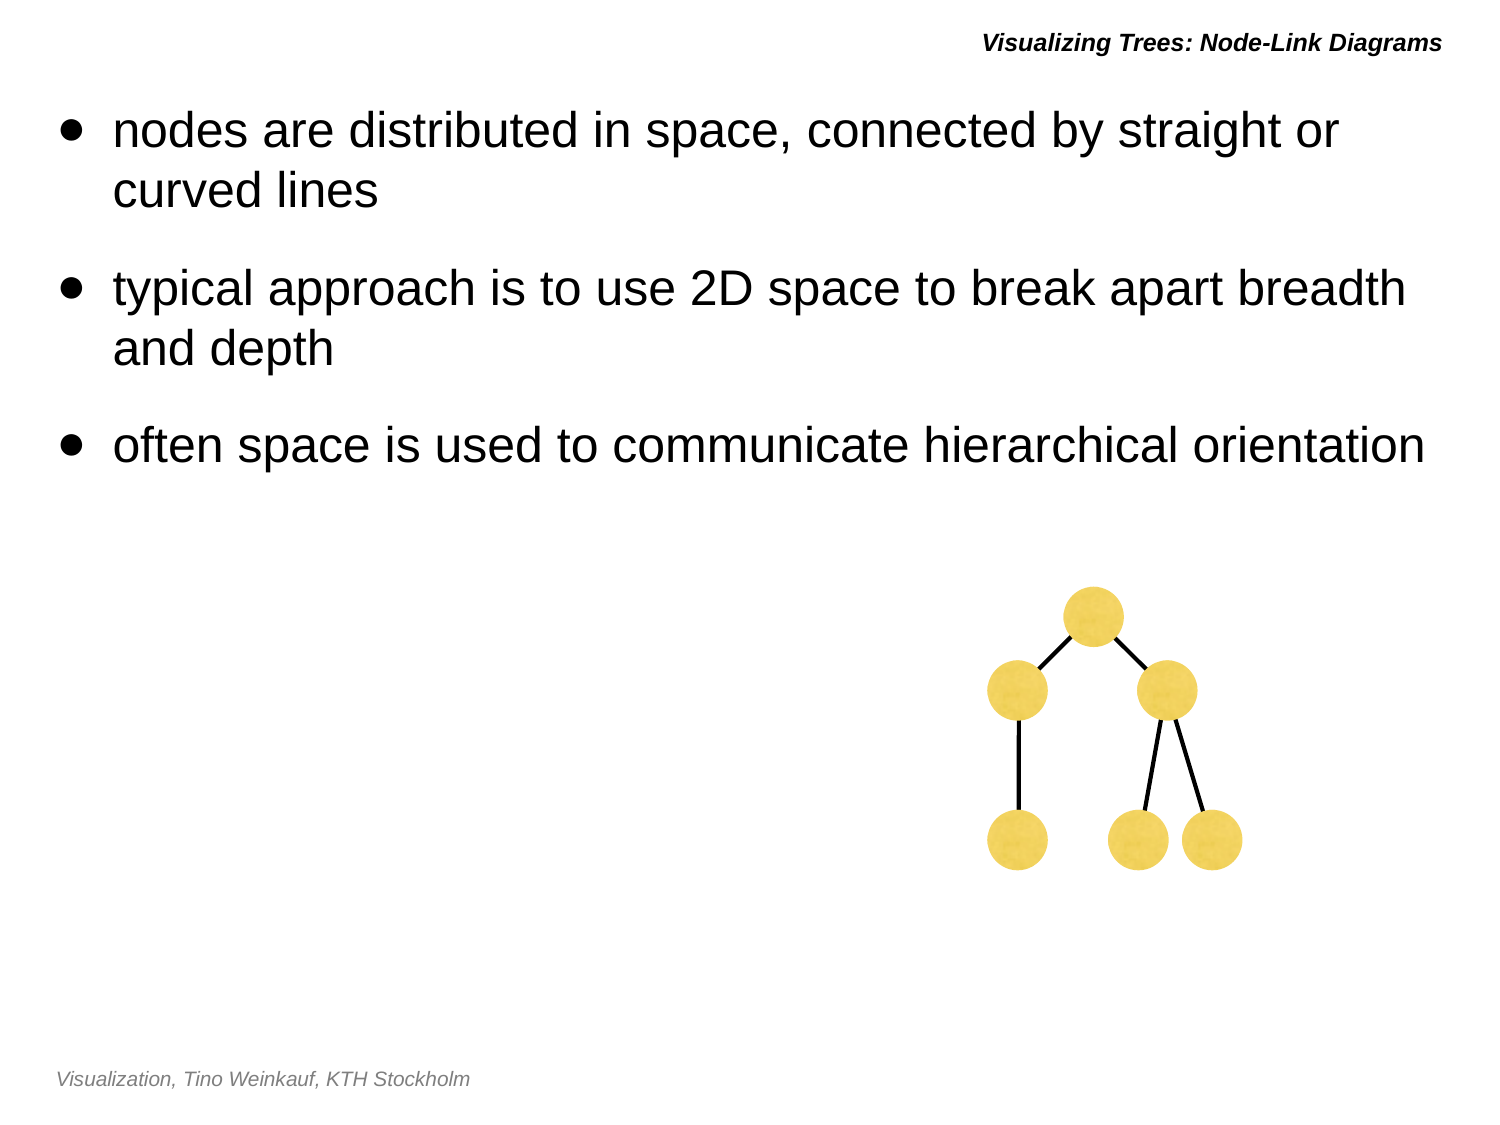

# Visualizing Trees: Node-Link Diagrams
nodes are distributed in space, connected by straight or curved lines
typical approach is to use 2D space to break apart breadth and depth
often space is used to communicate hierarchical orientation